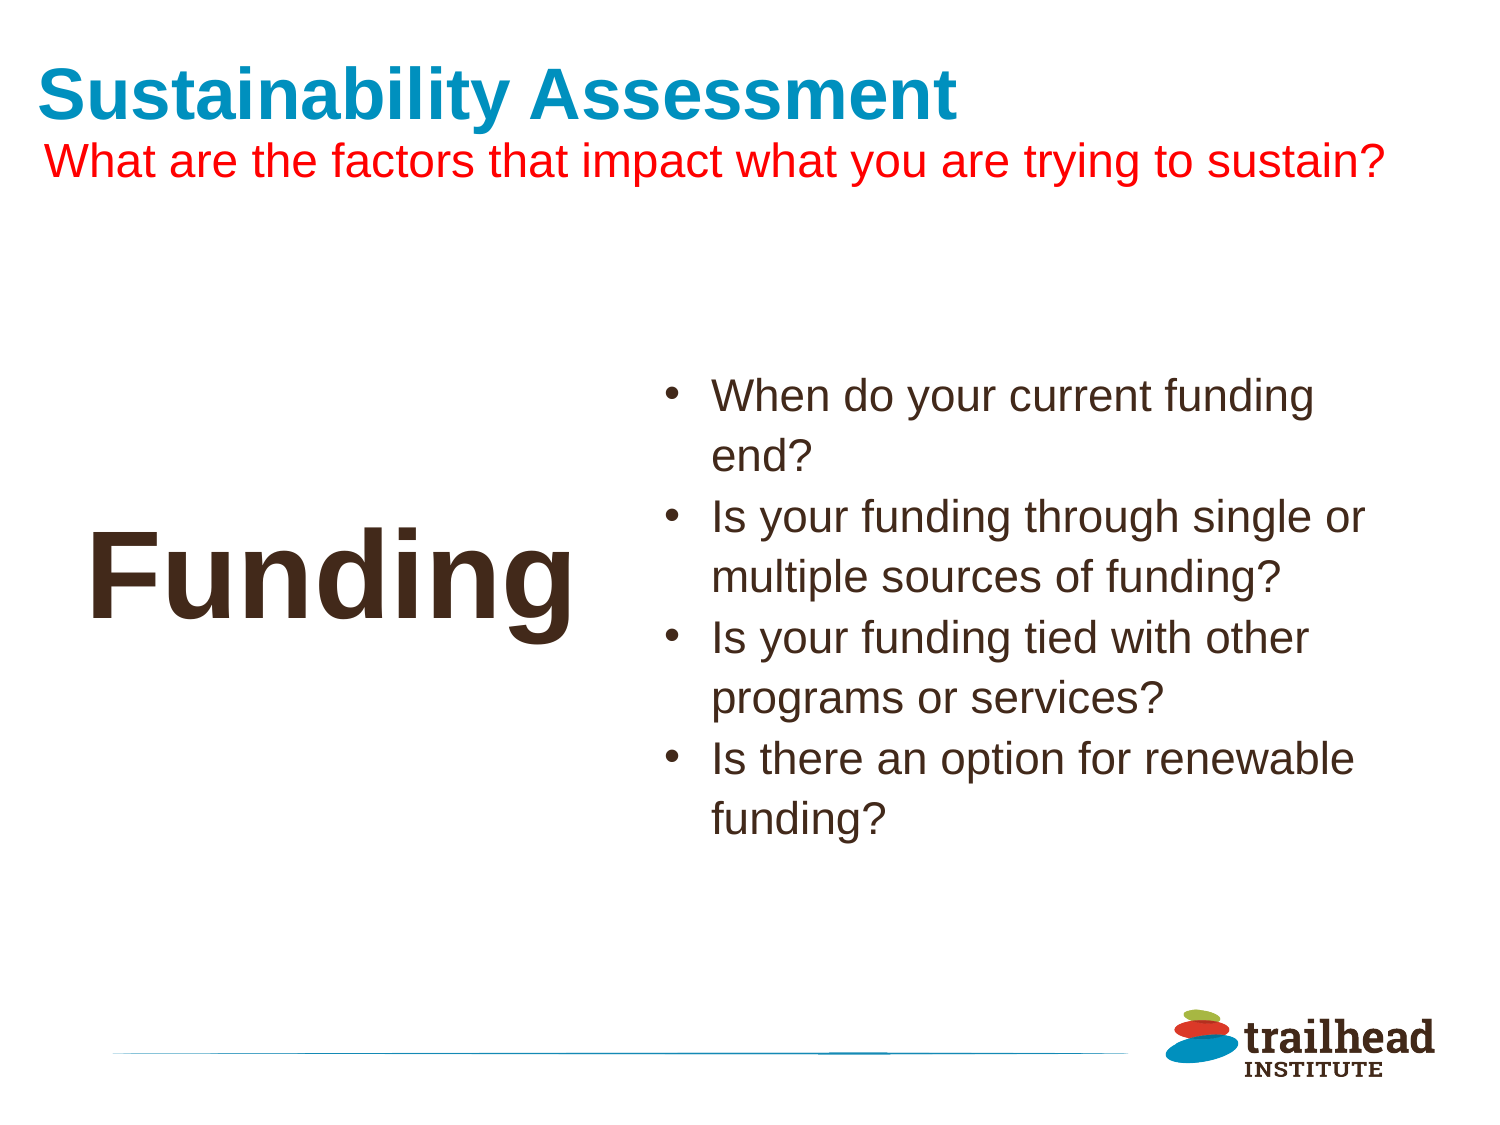

# Sustainability Assessment
What are the factors that impact what you are trying to sustain?
When do your current funding end?
Is your funding through single or multiple sources of funding?
Is your funding tied with other programs or services?
Is there an option for renewable funding?
Funding